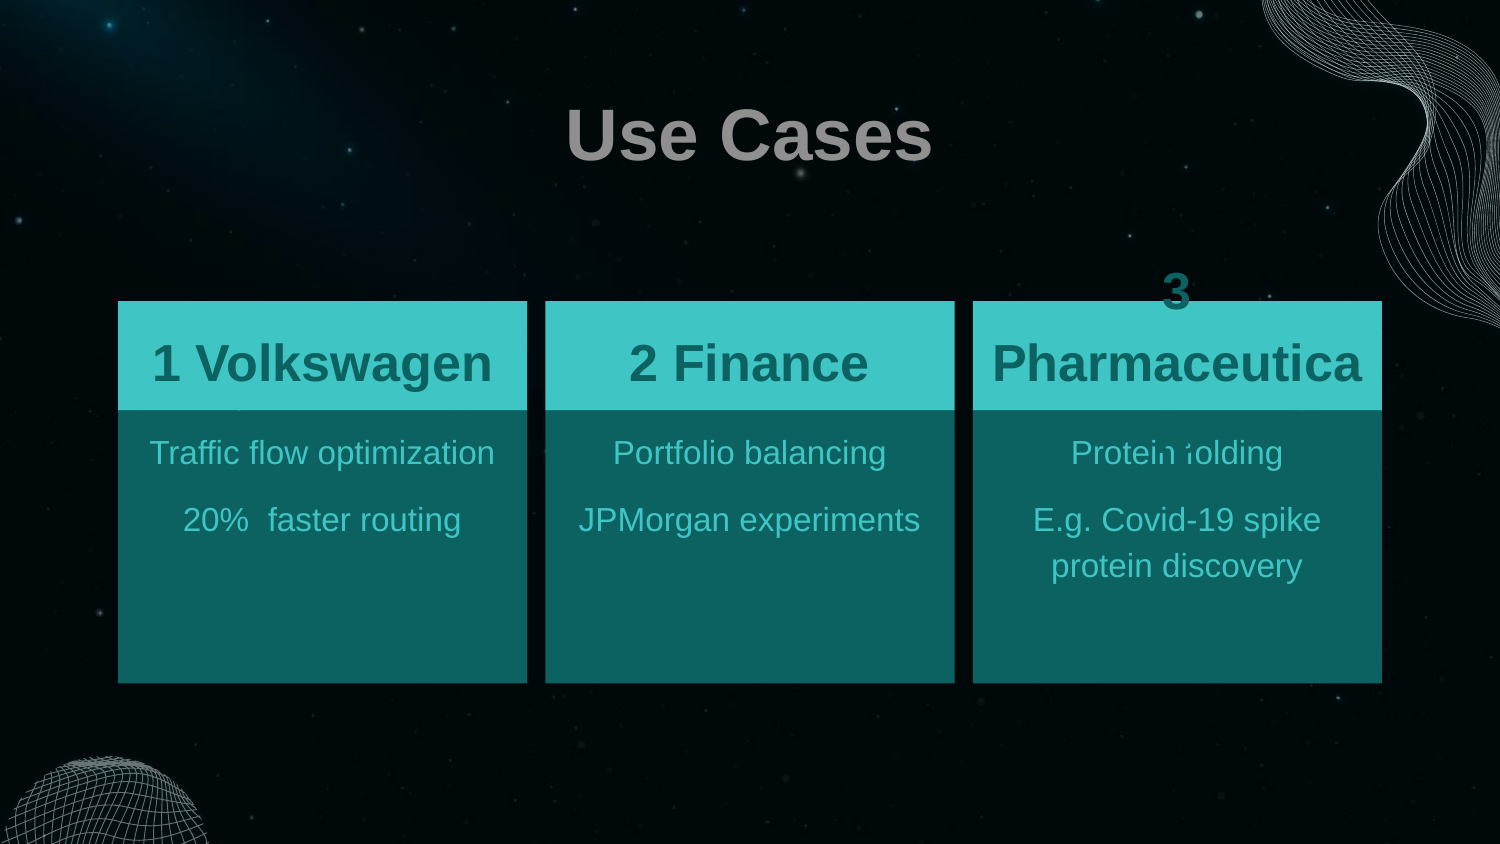

# Use Cases
1 Volkswagen
2 Finance
3 Pharmaceuticals
Traffic flow optimization
20%  faster routing
Portfolio balancing
JPMorgan experiments
Protein folding
E.g. Covid-19 spike protein discovery